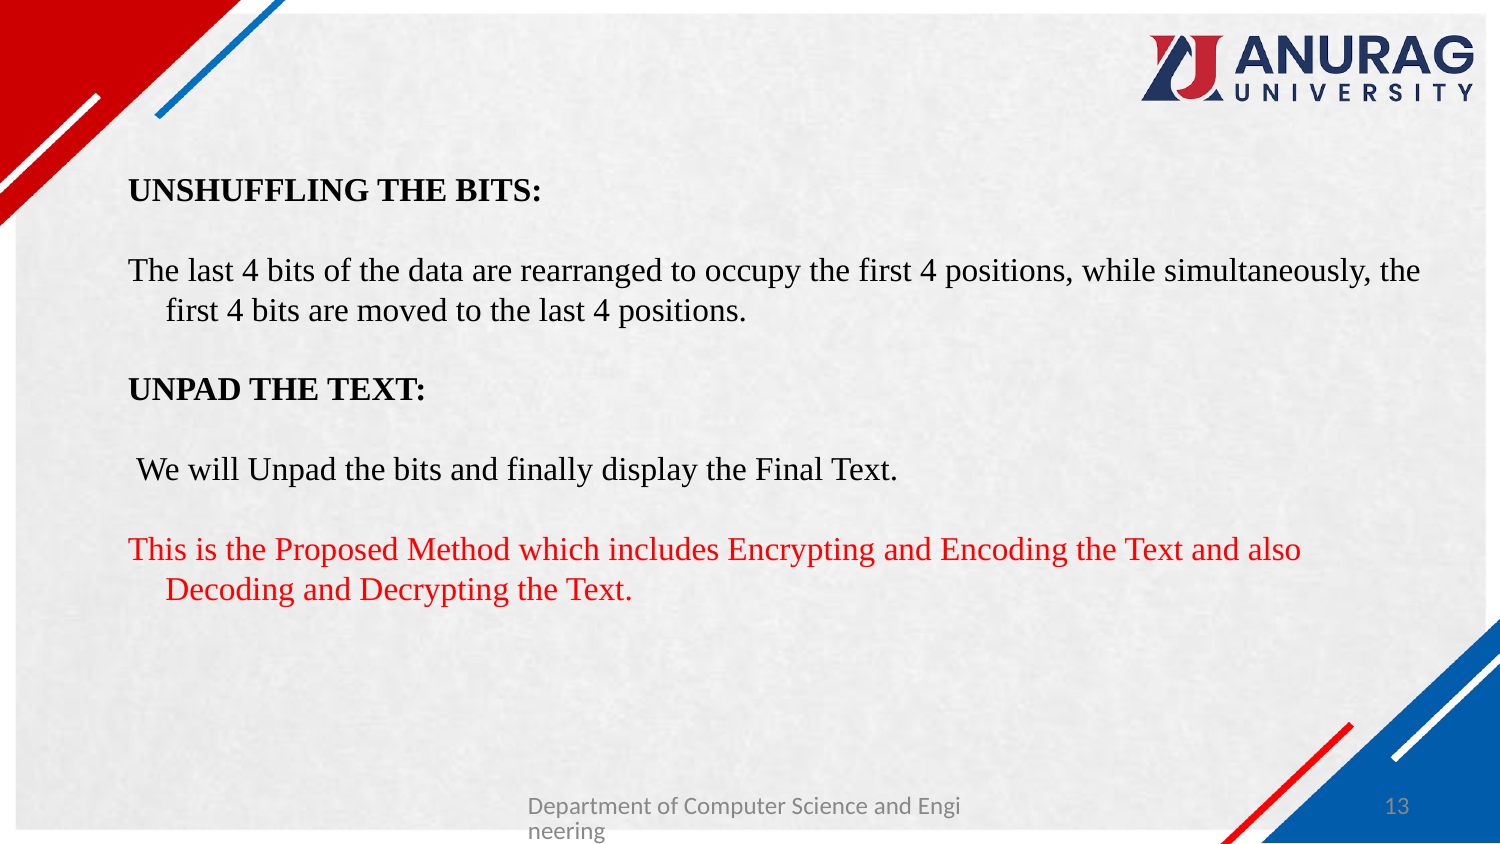

UNSHUFFLING THE BITS:

The last 4 bits of the data are rearranged to occupy the first 4 positions, while simultaneously, the first 4 bits are moved to the last 4 positions.

UNPAD THE TEXT:

 We will Unpad the bits and finally display the Final Text.

This is the Proposed Method which includes Encrypting and Encoding the Text and also Decoding and Decrypting the Text.

Department of Computer Science and Engineering
13